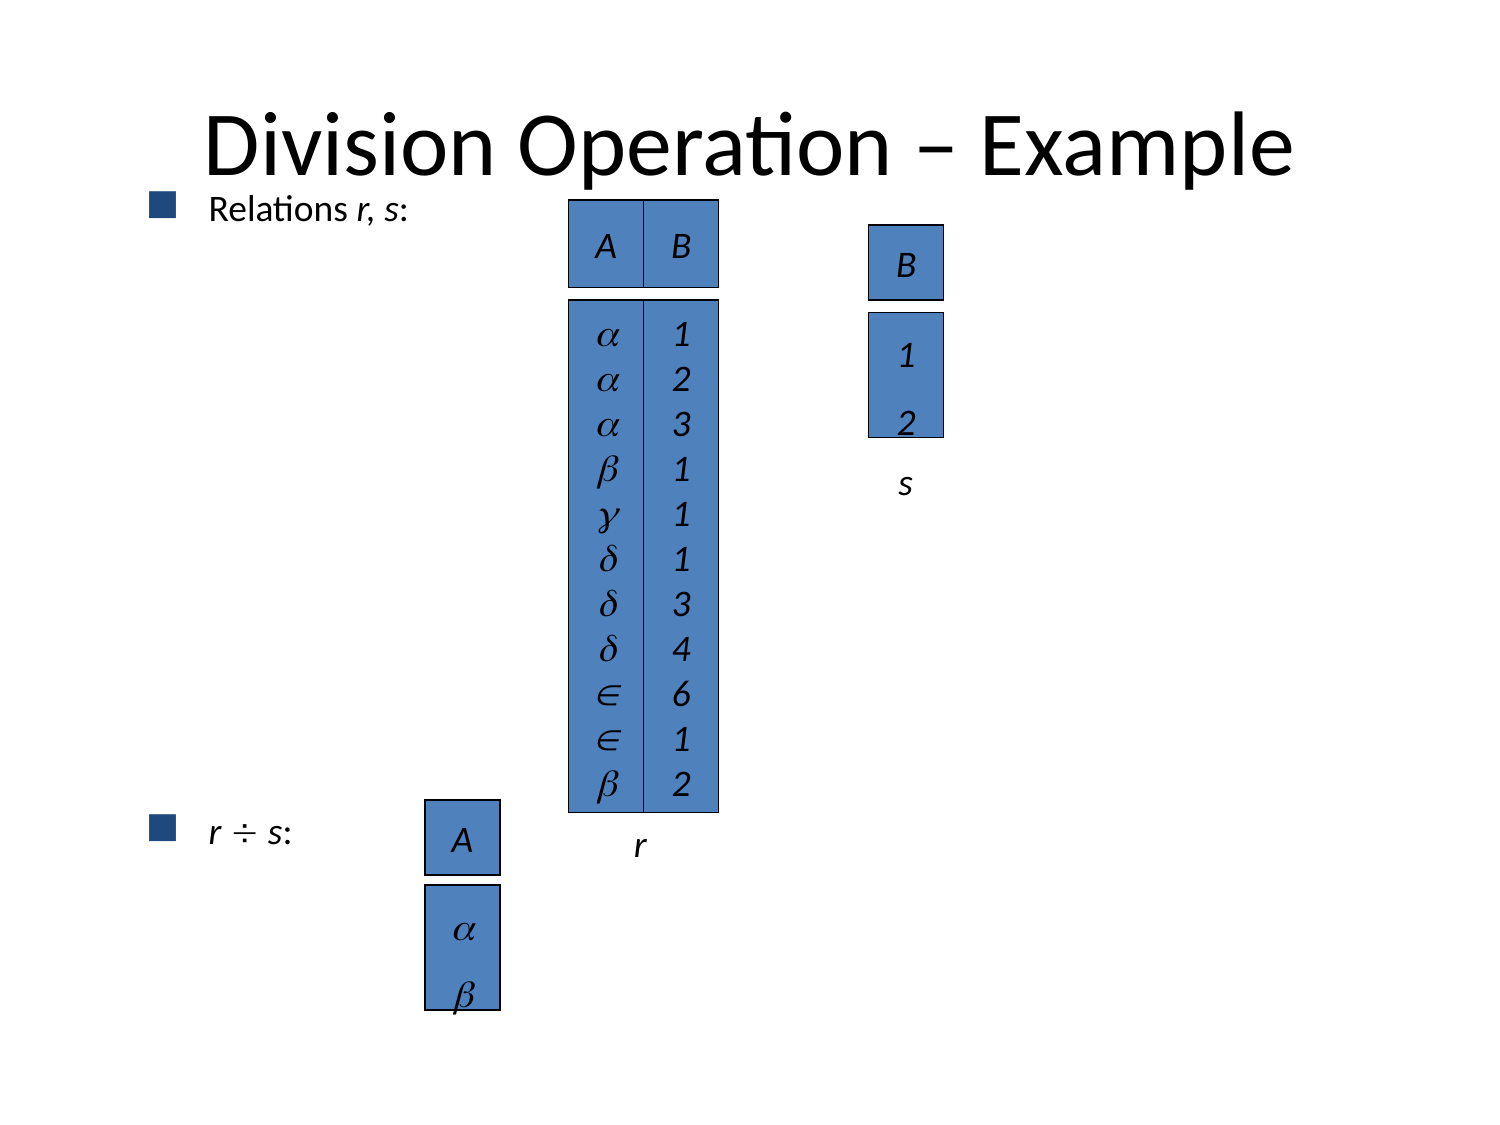

# Division Operation – Example
Relations r, s:
A
B
B
α
α
α
β
γ
δ
δ
δ
∈
∈
β
1
2
3
1
1
1
3
4
6
1
2
1
2
s
r ÷ s:
A
r
α
β